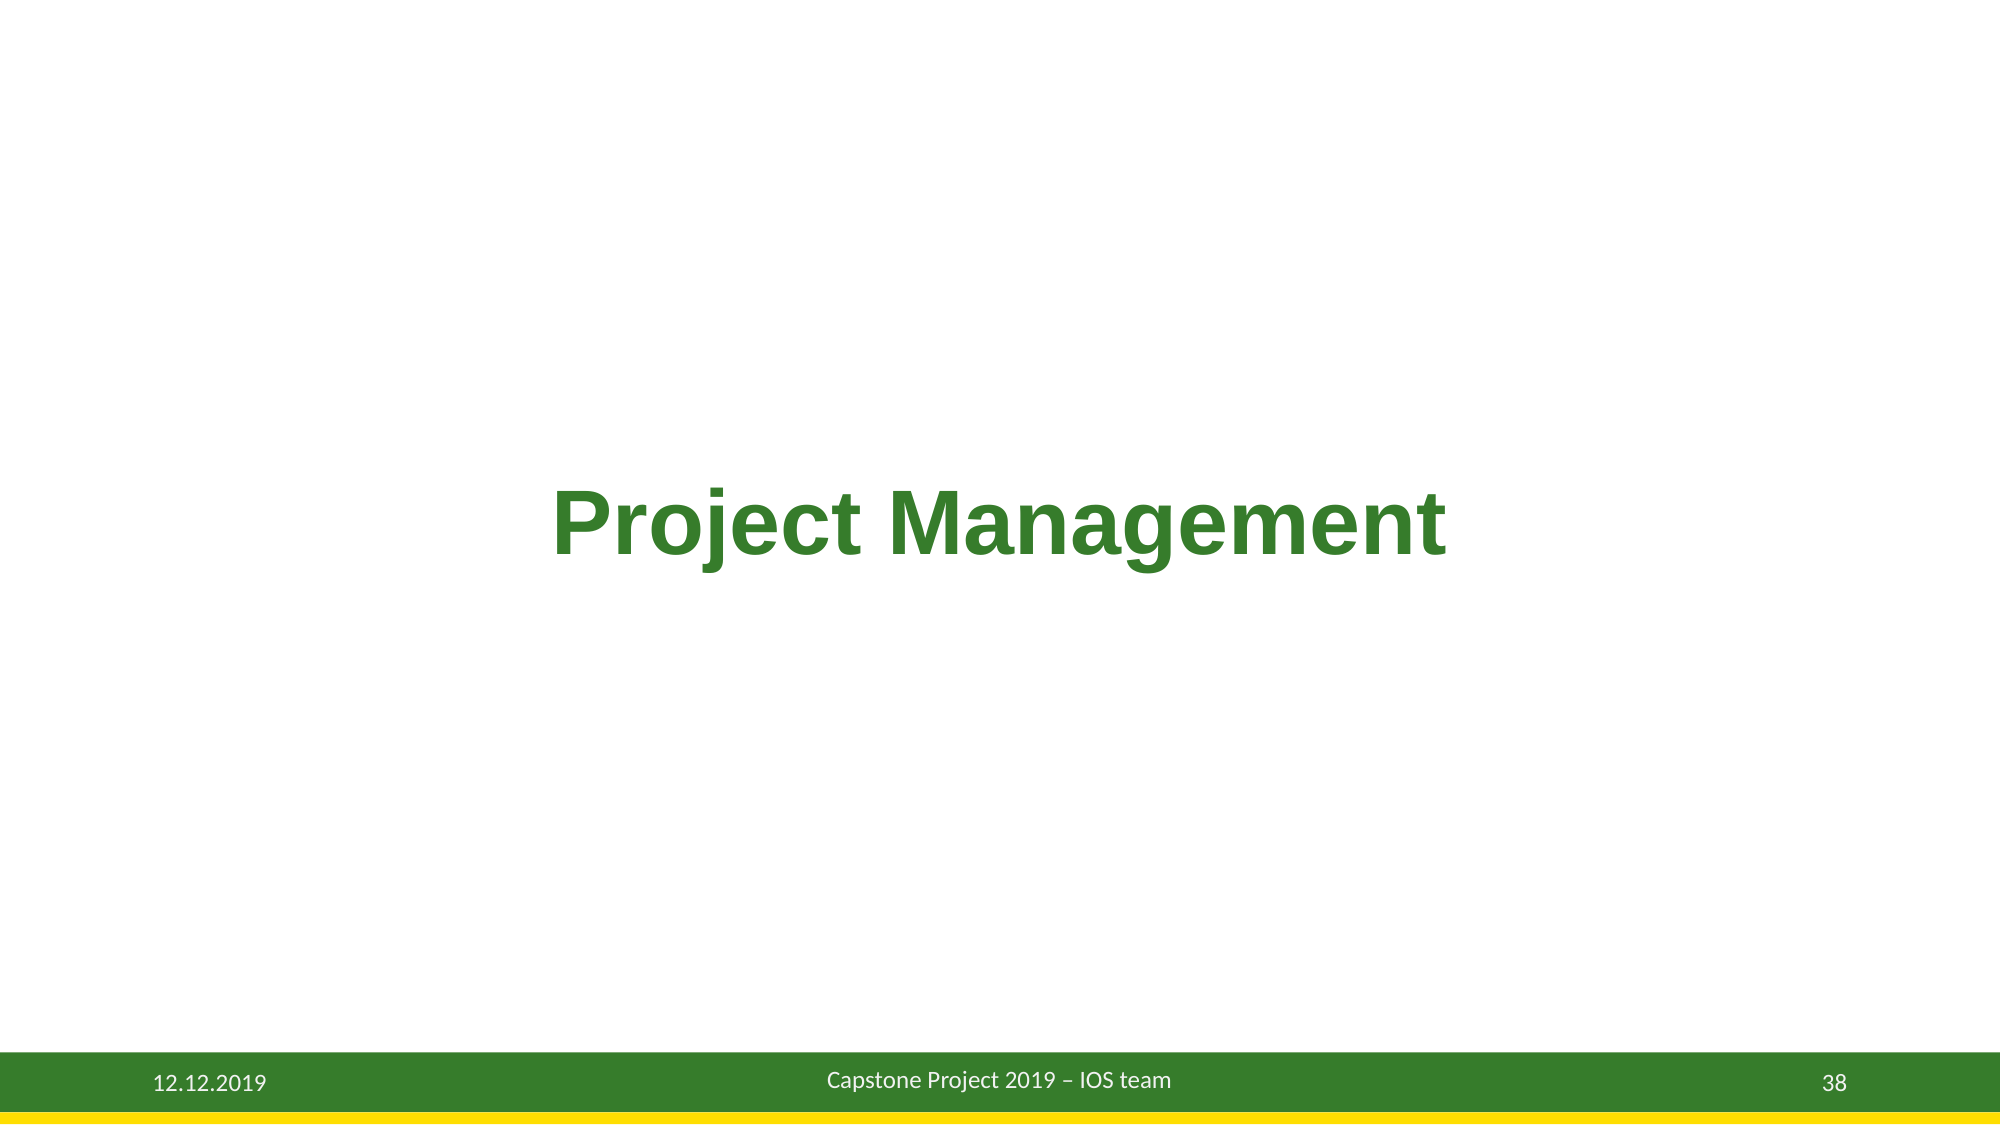

# Project Management
Capstone Project 2019 – IOS team
38
12.12.2019